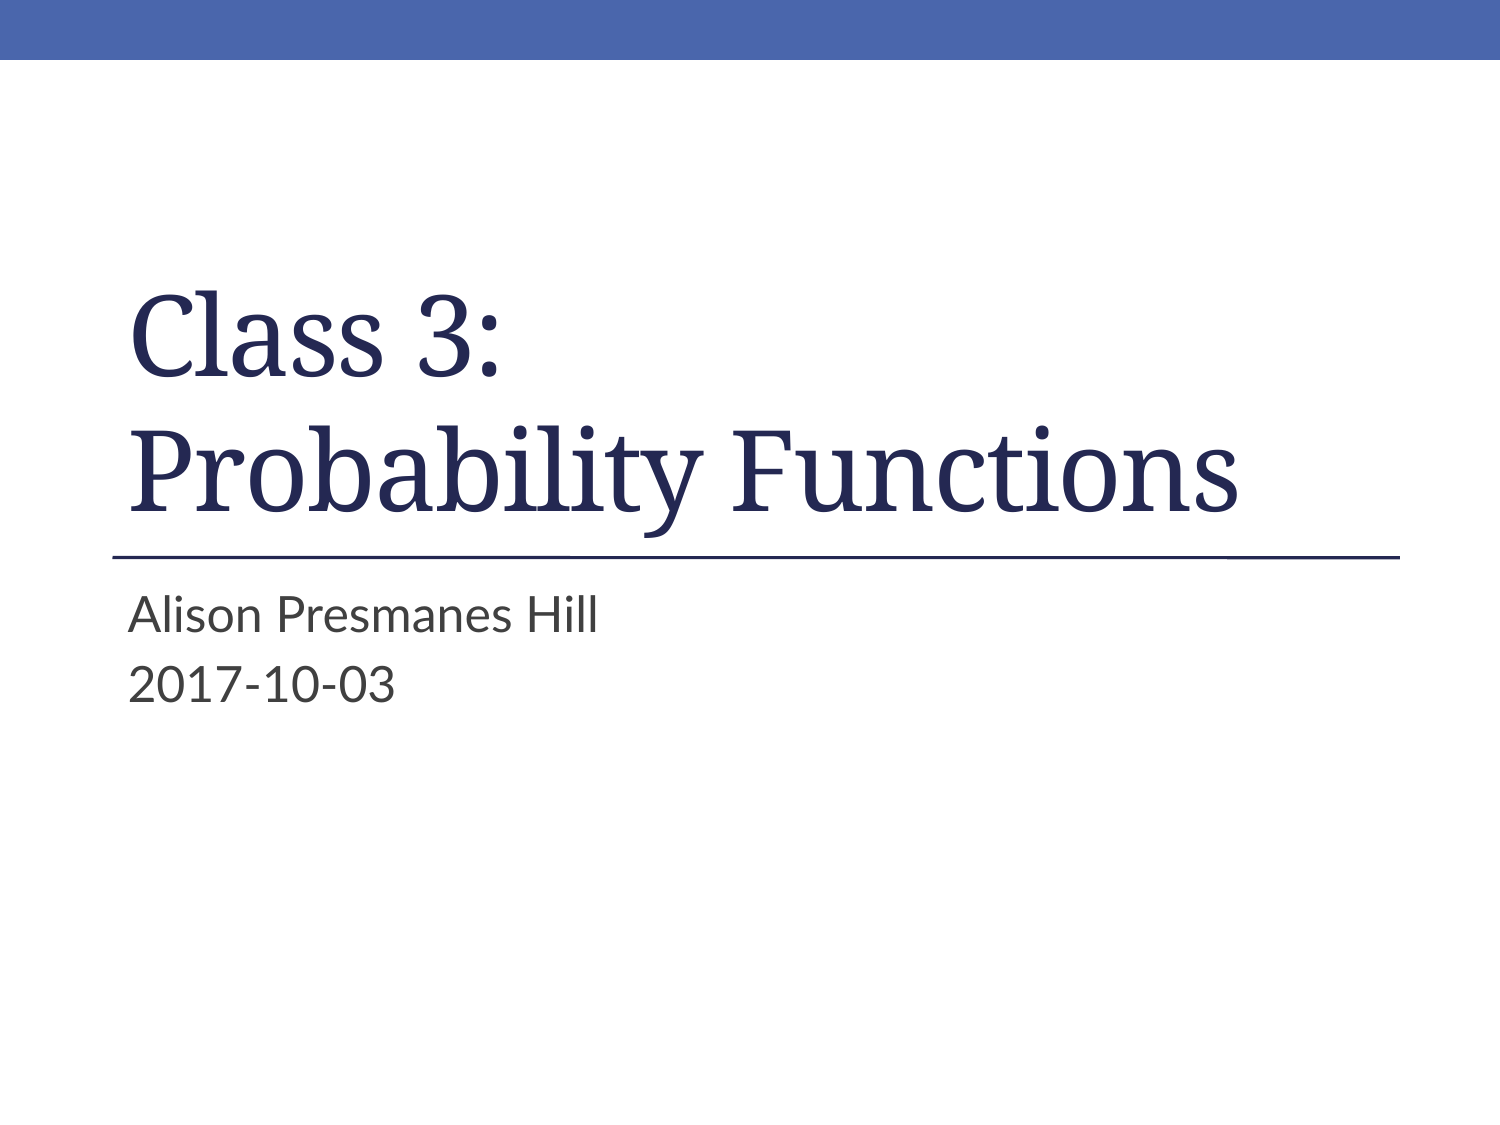

# Class 3: Probability Functions
Alison Presmanes Hill
2017-10-03